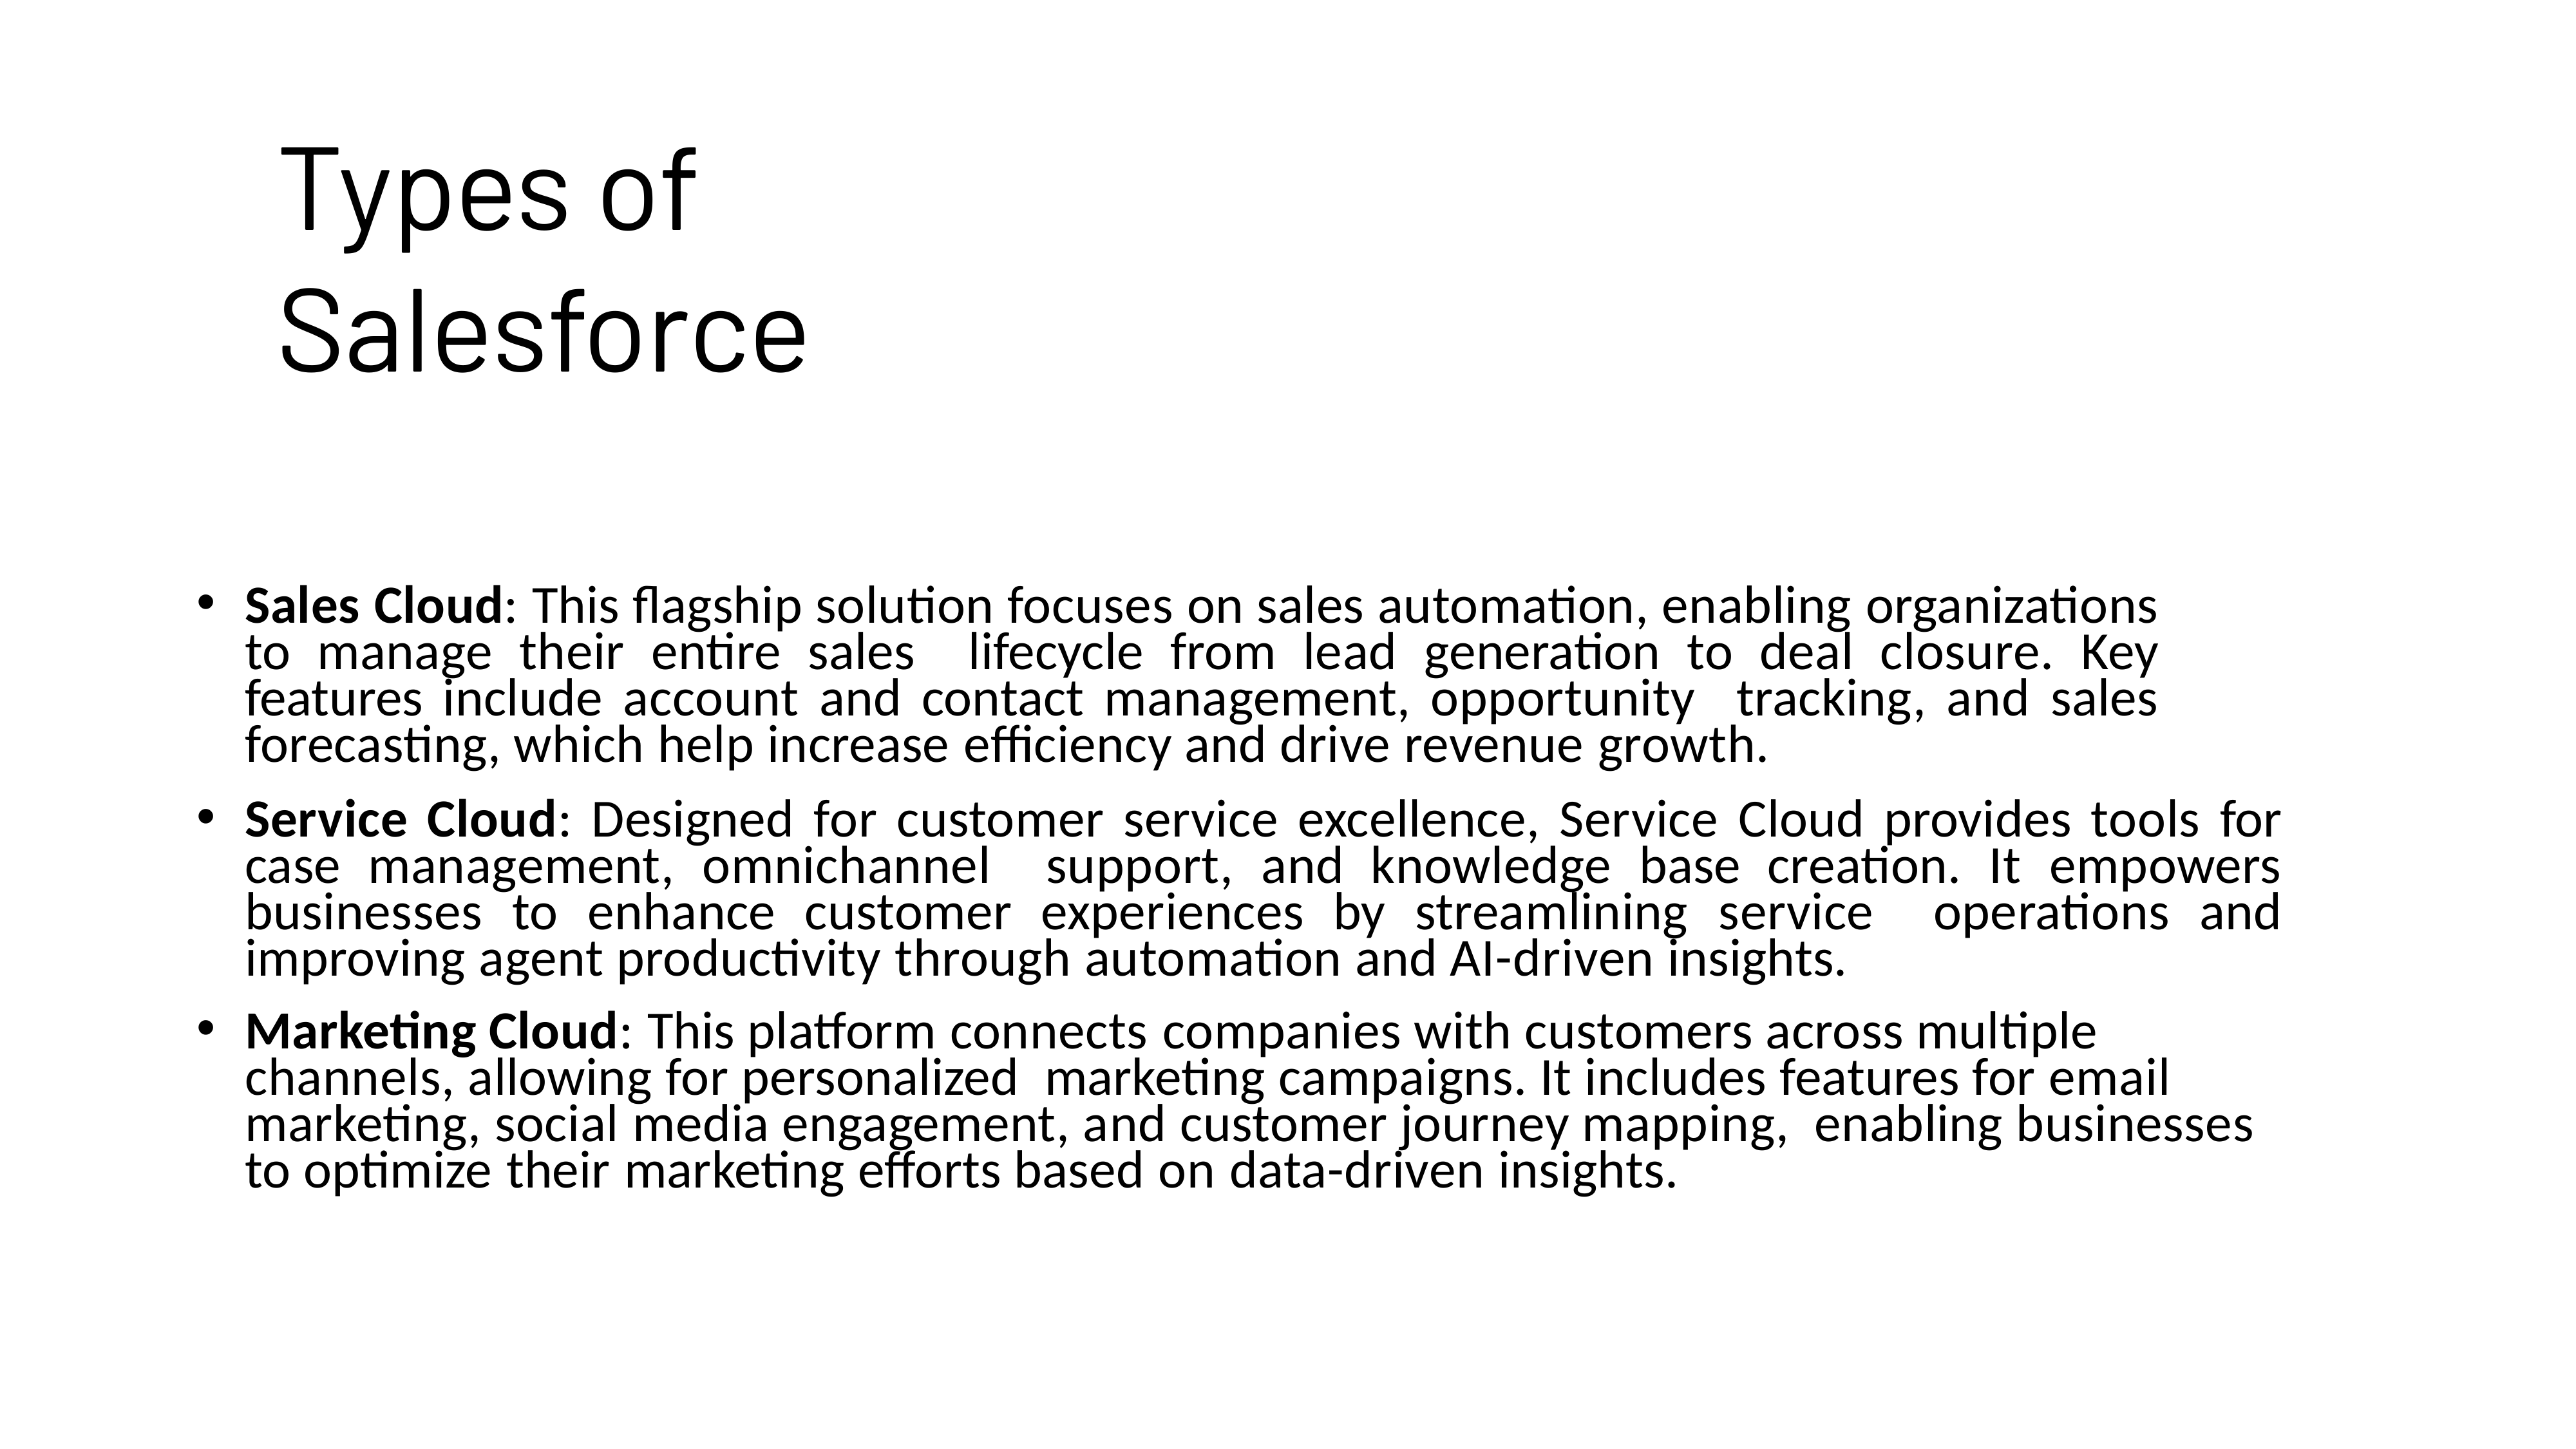

# Types of Salesforce
Sales Cloud: This flagship solution focuses on sales automation, enabling organizations to manage their entire sales  lifecycle from lead generation to deal closure. Key features include account and contact management, opportunity  tracking, and sales forecasting, which help increase efficiency and drive revenue growth.
Service Cloud: Designed for customer service excellence, Service Cloud provides tools for case management, omnichannel  support, and knowledge base creation. It empowers businesses to enhance customer experiences by streamlining service  operations and improving agent productivity through automation and AI-driven insights.
Marketing Cloud: This platform connects companies with customers across multiple channels, allowing for personalized  marketing campaigns. It includes features for email marketing, social media engagement, and customer journey mapping,  enabling businesses to optimize their marketing efforts based on data-driven insights.